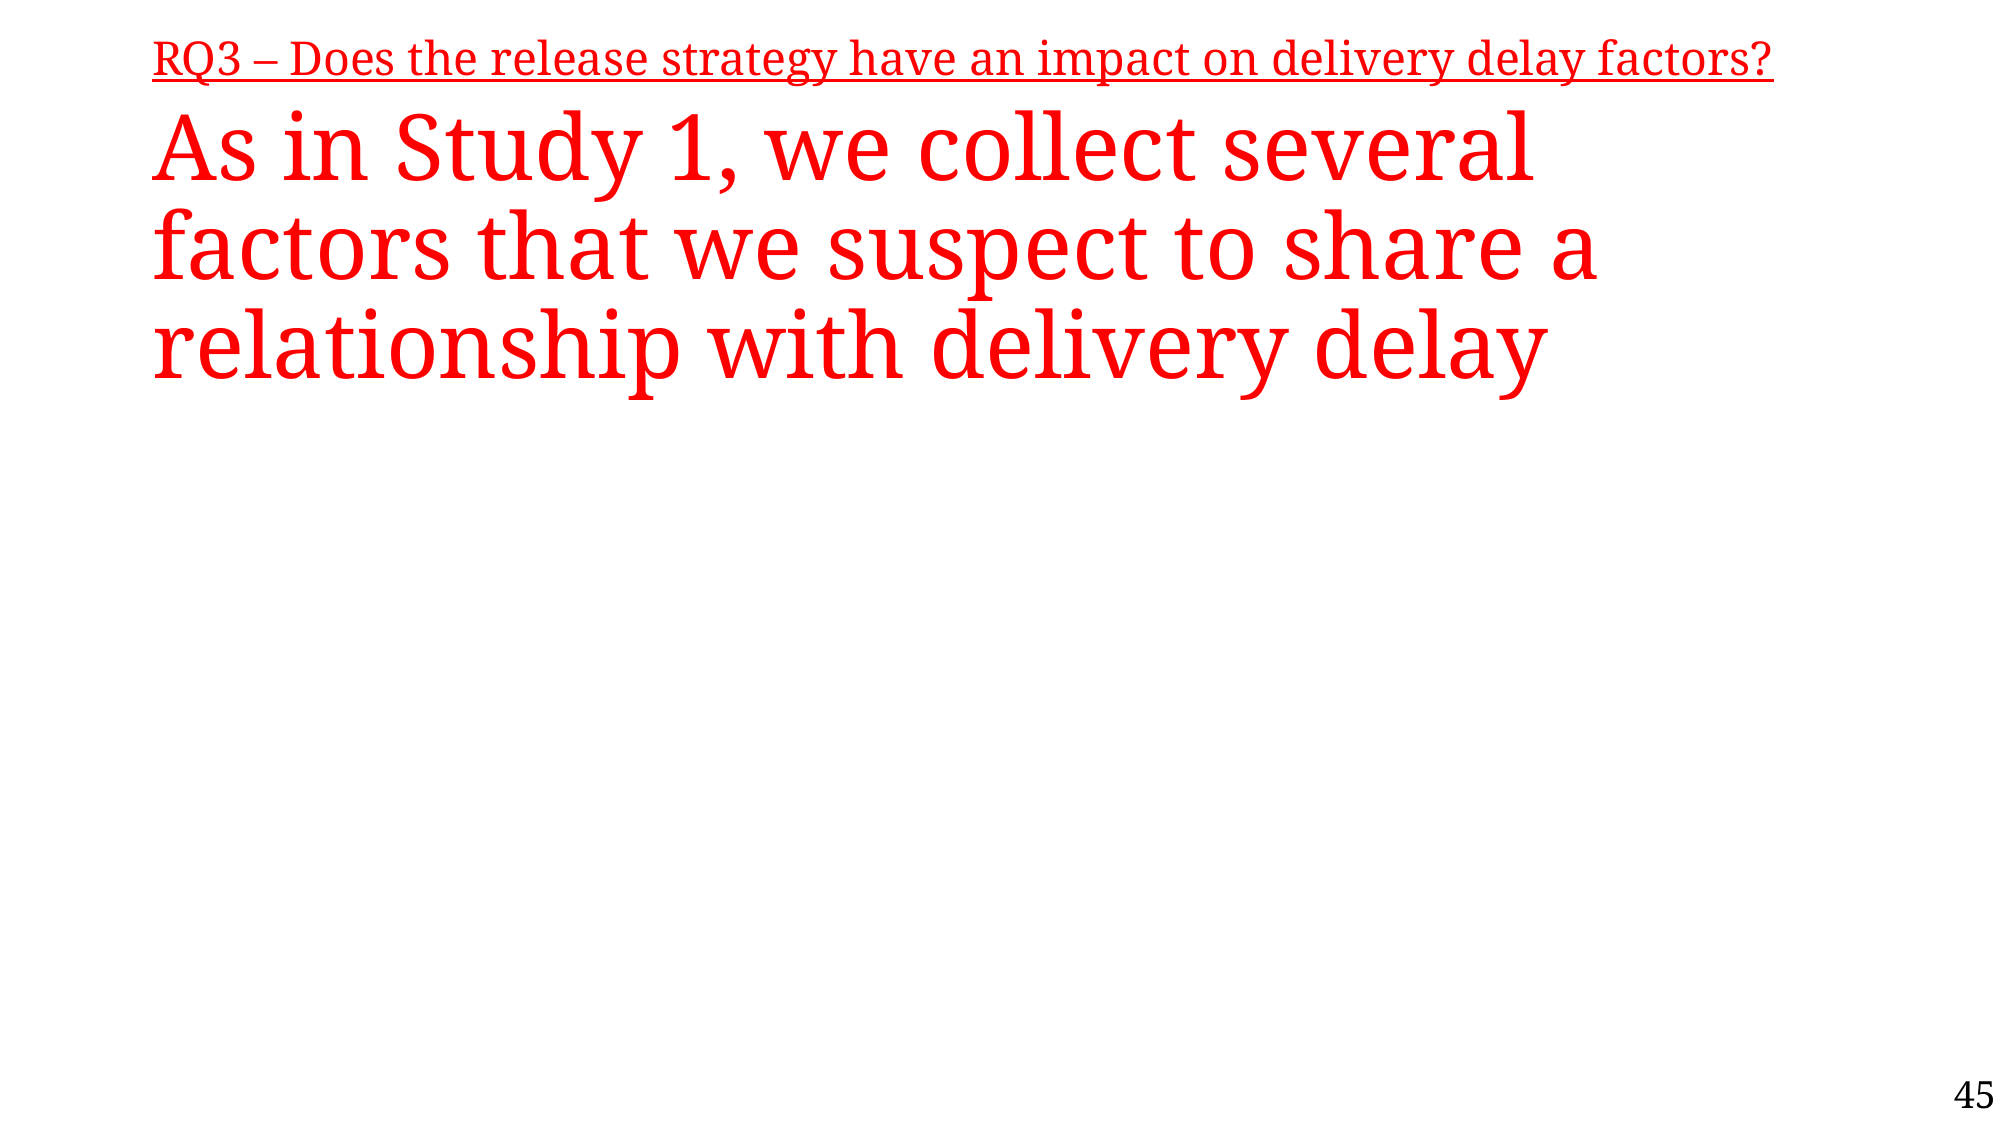

RQ3 – Does the release strategy have an impact on delivery delay factors?
# As in Study 1, we collect several factors that we suspect to share a relationship with delivery delay
45